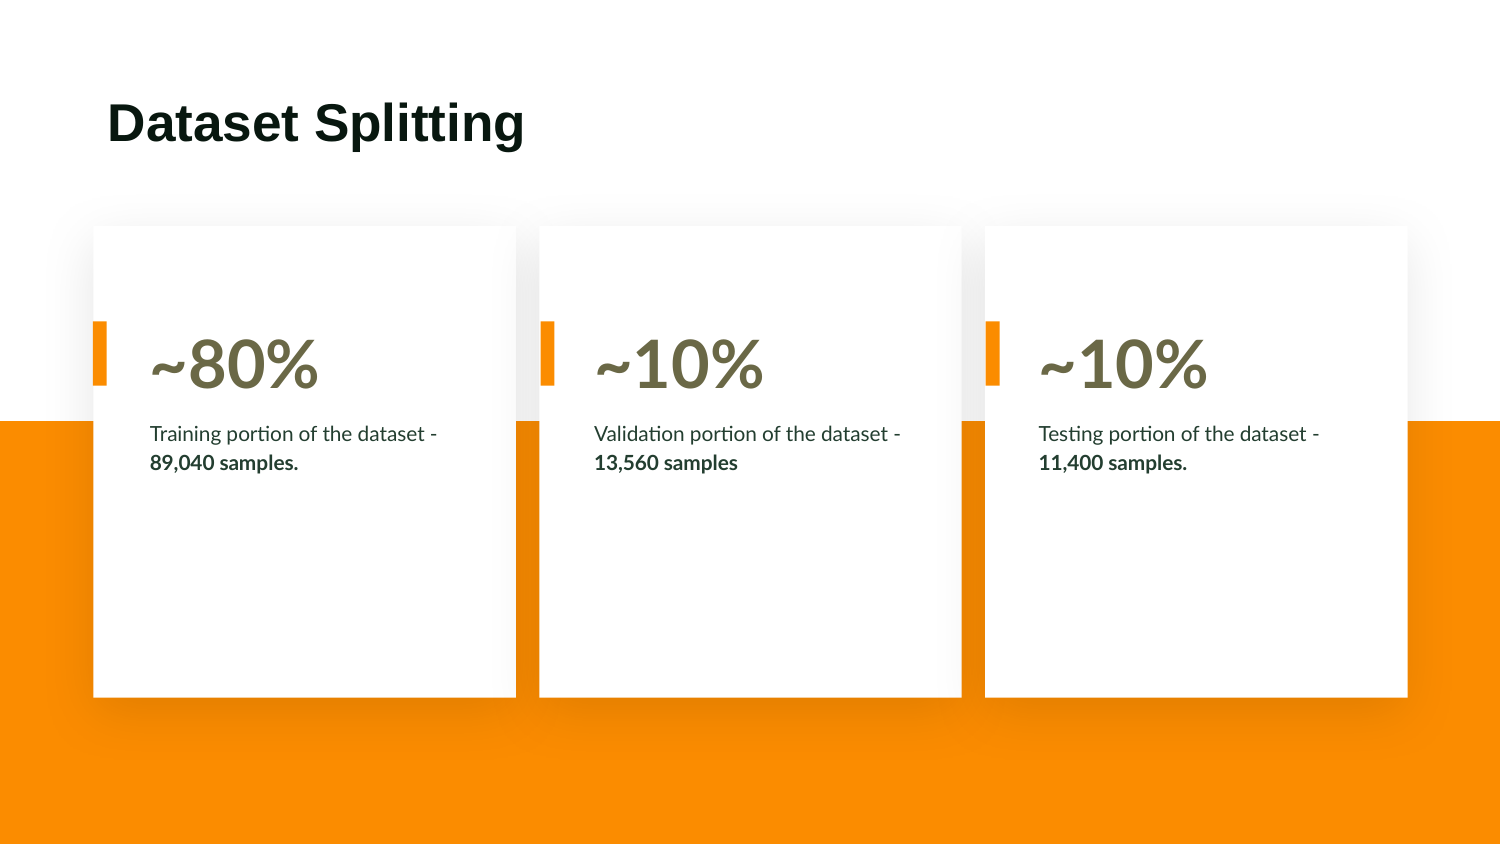

# Dataset Splitting
~80%
~10%
~10%
Training portion of the dataset - 89,040 samples.
Validation portion of the dataset - 13,560 samples
Testing portion of the dataset - 11,400 samples.